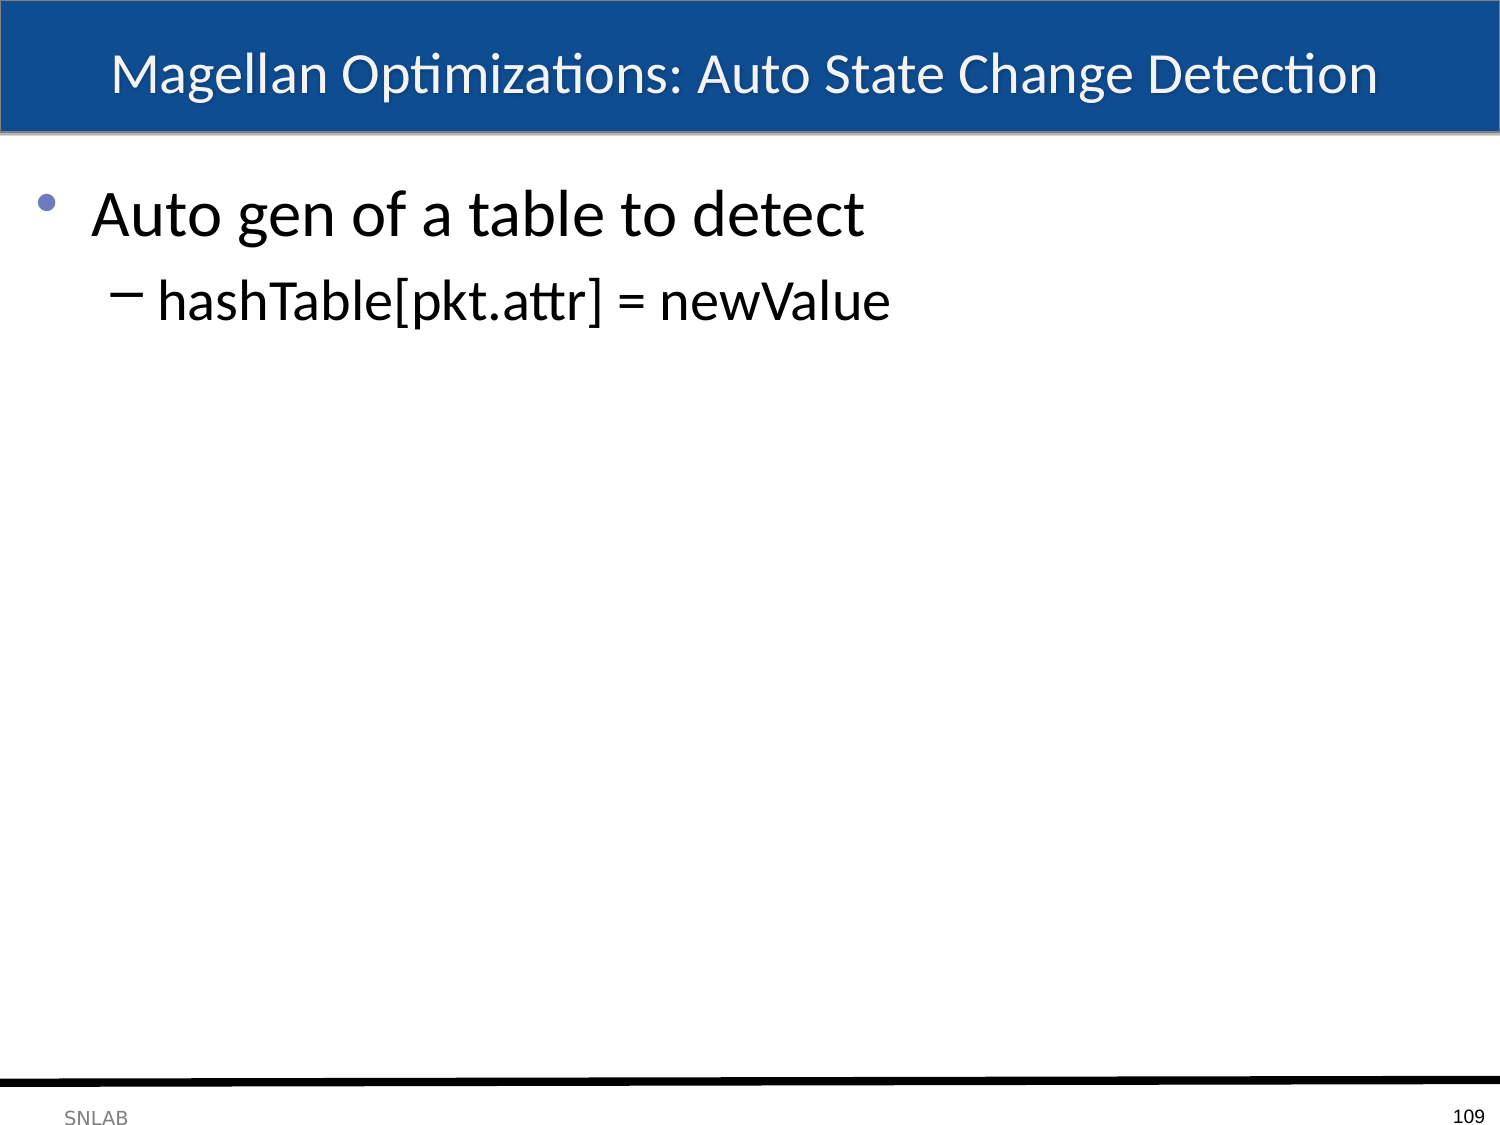

# Magellan Optimizations: Auto State Change Detection
Auto gen of a table to detect
hashTable[pkt.attr] = newValue
109